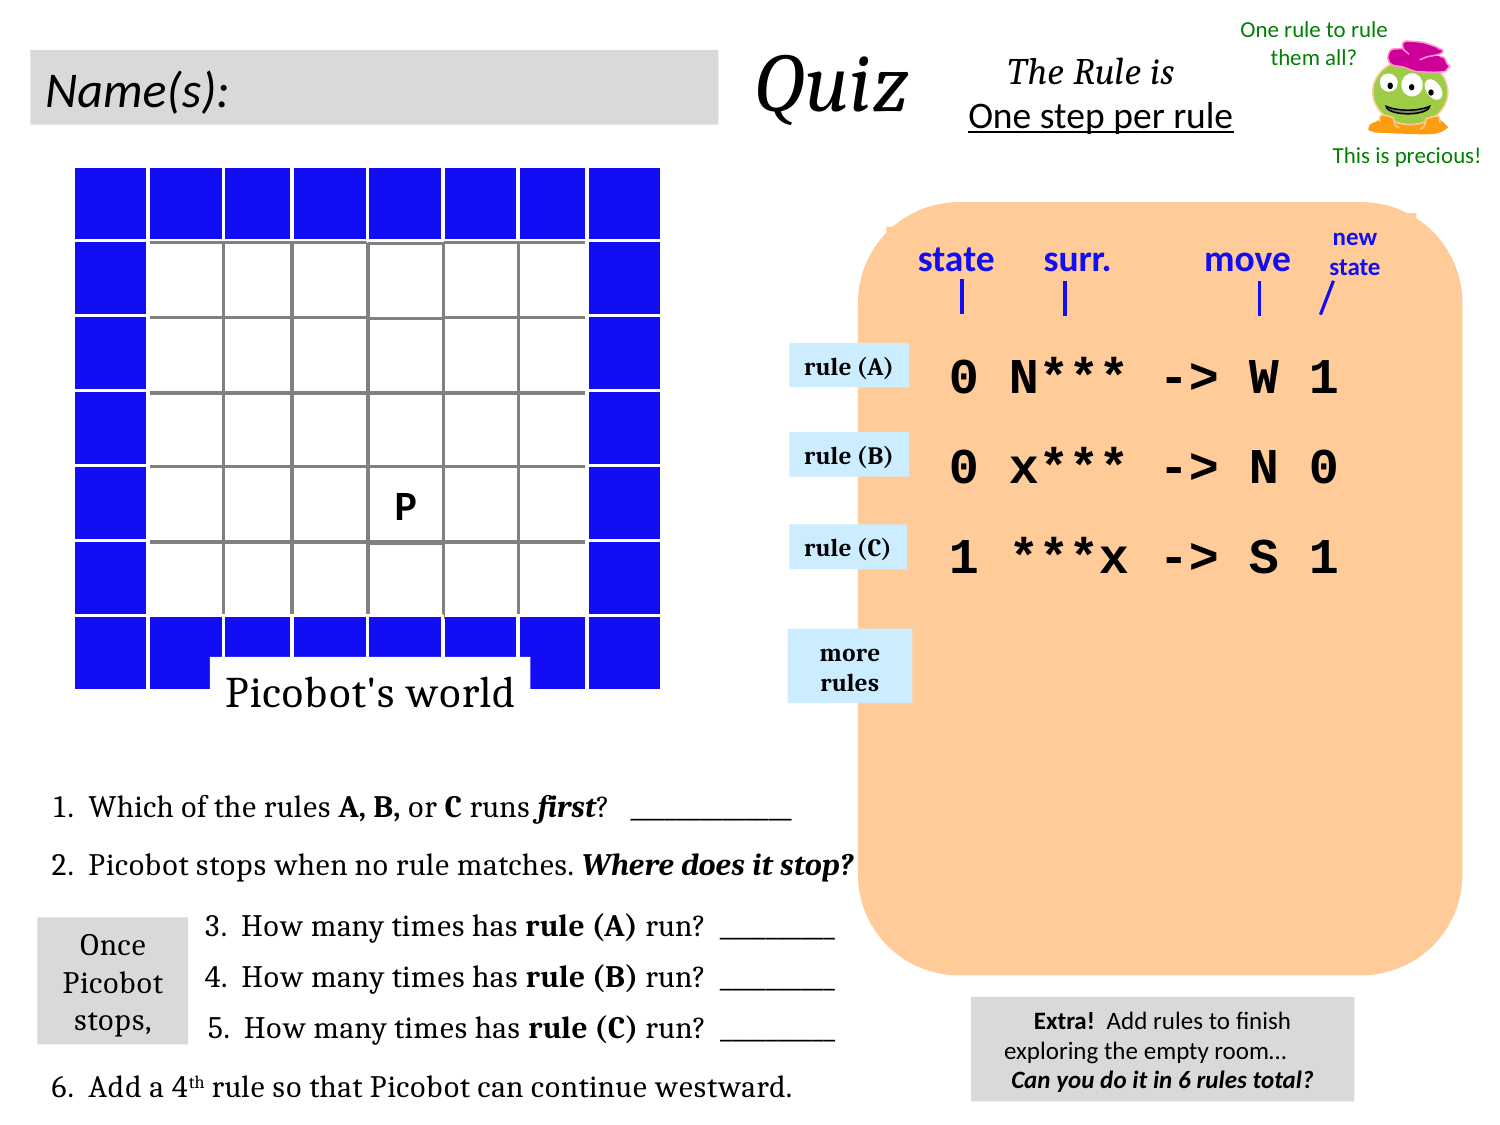

One rule to rule them all?
Quiz
The Rule is

Name(s):
One step per rule
This is precious!

new state
state
surr.
move

0 N*** -> W 1
0 x*** -> N 0
1 ***x -> S 1

rule (A)

rule (B)

P
rule (C)

more rules
Picobot's world
1.  Which of the rules A, B, or C runs first?   ______________
2.  Picobot stops when no rule matches. Where does it stop?
3.  How many times has rule (A) run?  __________
Once Picobot stops,
4.  How many times has rule (B) run?  __________
Extra!  Add rules to finish exploring the empty room…       Can you do it in 6 rules total?
5.  How many times has rule (C) run?  __________
6.  Add a 4th rule so that Picobot can continue westward.